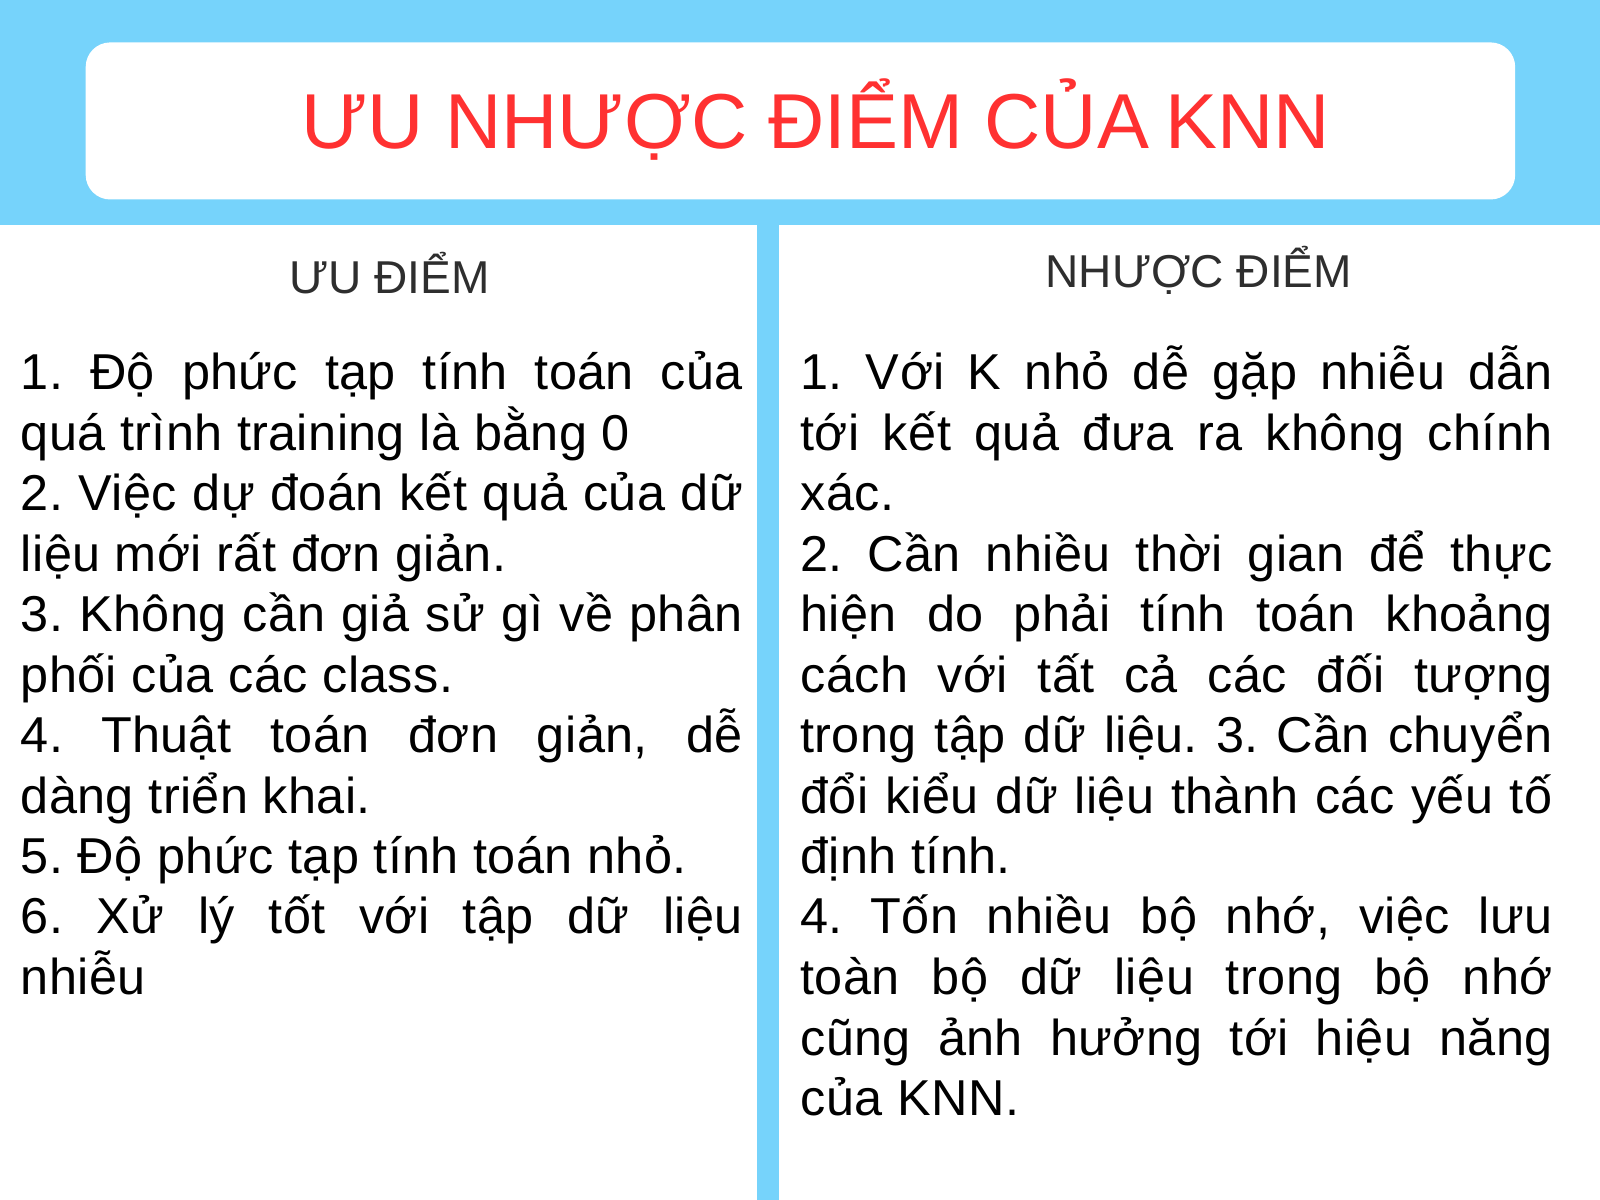

ƯU NHƯỢC ĐIỂM CỦA KNN

NHƯỢC ĐIỂM
ƯU ĐIỂM
1. Độ phức tạp tính toán của quá trình training là bằng 0
2. Việc dự đoán kết quả của dữ liệu mới rất đơn giản.
3. Không cần giả sử gì về phân phối của các class.
4. Thuật toán đơn giản, dễ dàng triển khai.
5. Độ phức tạp tính toán nhỏ.
6. Xử lý tốt với tập dữ liệu nhiễu
1. Với K nhỏ dễ gặp nhiễu dẫn tới kết quả đưa ra không chính xác.
2. Cần nhiều thời gian để thực hiện do phải tính toán khoảng cách với tất cả các đối tượng trong tập dữ liệu. 3. Cần chuyển đổi kiểu dữ liệu thành các yếu tố định tính.
4. Tốn nhiều bộ nhớ, việc lưu toàn bộ dữ liệu trong bộ nhớ cũng ảnh hưởng tới hiệu năng của KNN.